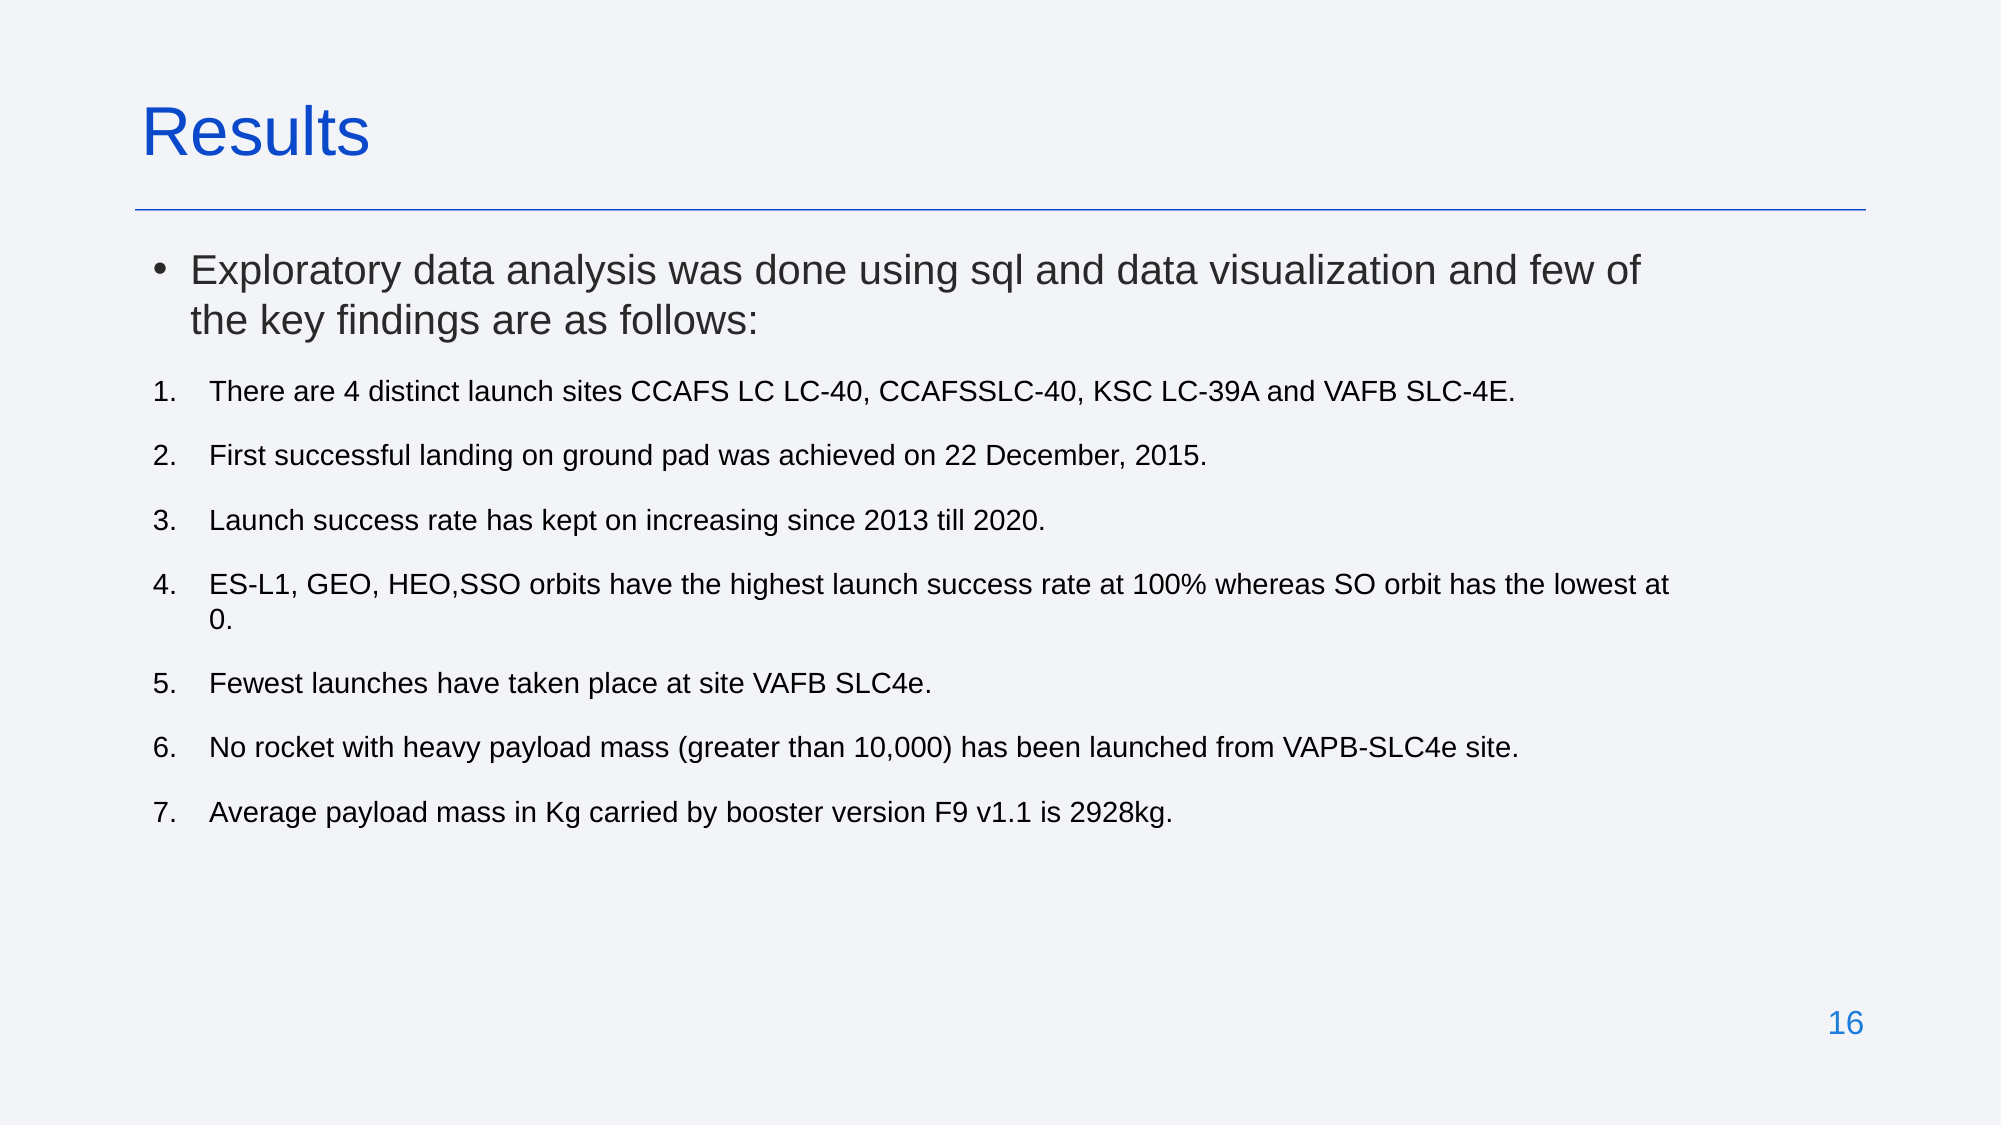

Results
Exploratory data analysis was done using sql and data visualization and few of the key findings are as follows:
There are 4 distinct launch sites CCAFS LC LC-40, CCAFSSLC-40, KSC LC-39A and VAFB SLC-4E.
First successful landing on ground pad was achieved on 22 December, 2015.
Launch success rate has kept on increasing since 2013 till 2020.
ES-L1, GEO, HEO,SSO orbits have the highest launch success rate at 100% whereas SO orbit has the lowest at 0.
Fewest launches have taken place at site VAFB SLC4e.
No rocket with heavy payload mass (greater than 10,000) has been launched from VAPB-SLC4e site.
Average payload mass in Kg carried by booster version F9 v1.1 is 2928kg.

16